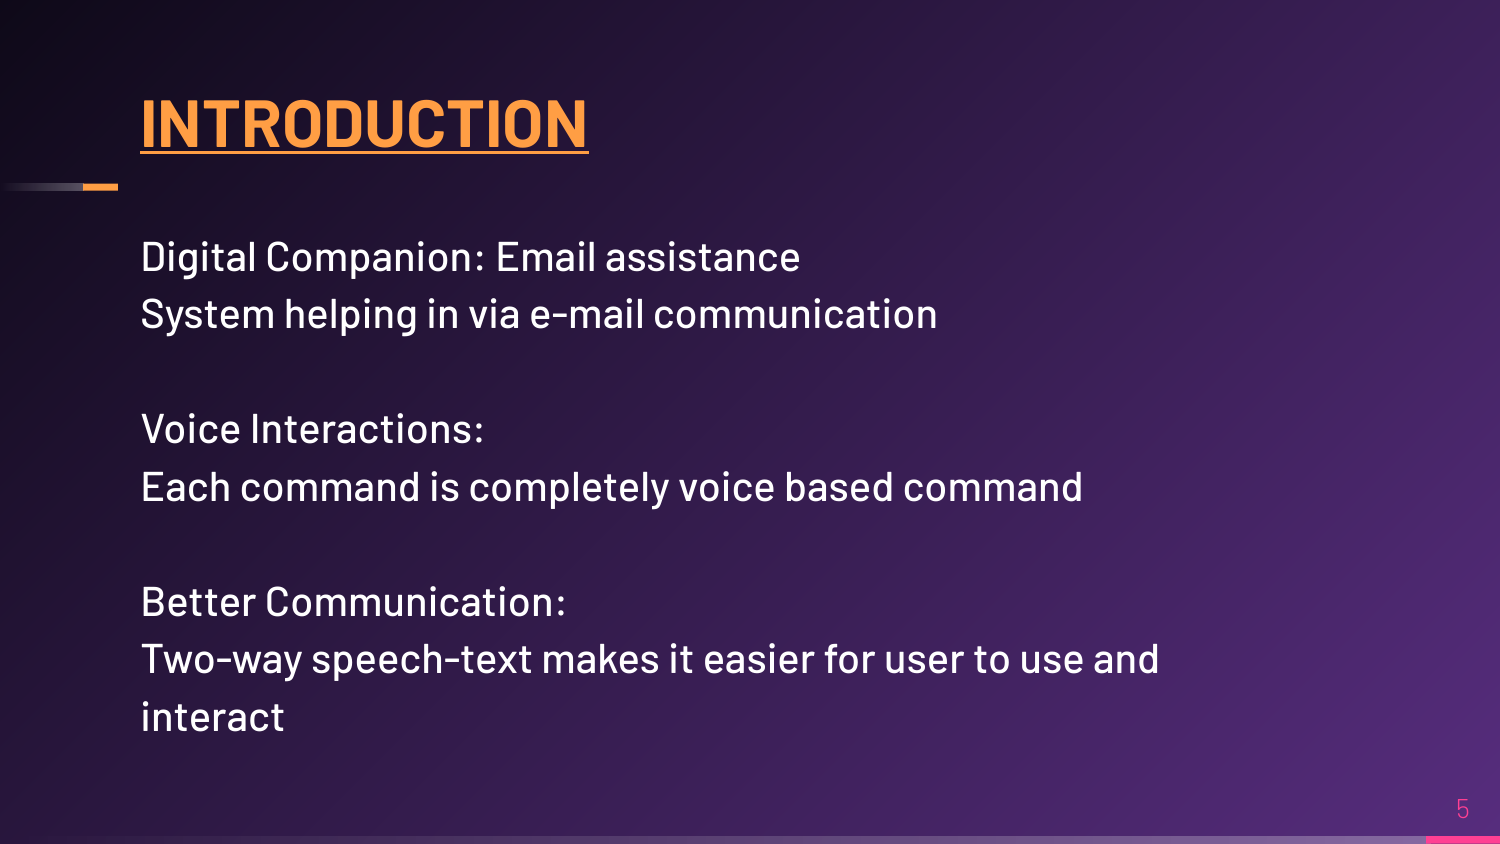

# INTRODUCTION
Digital Companion: Email assistance
System helping in via e-mail communication

Voice Interactions:
Each command is completely voice based command

Better Communication:
Two-way speech-text makes it easier for user to use and interact

5